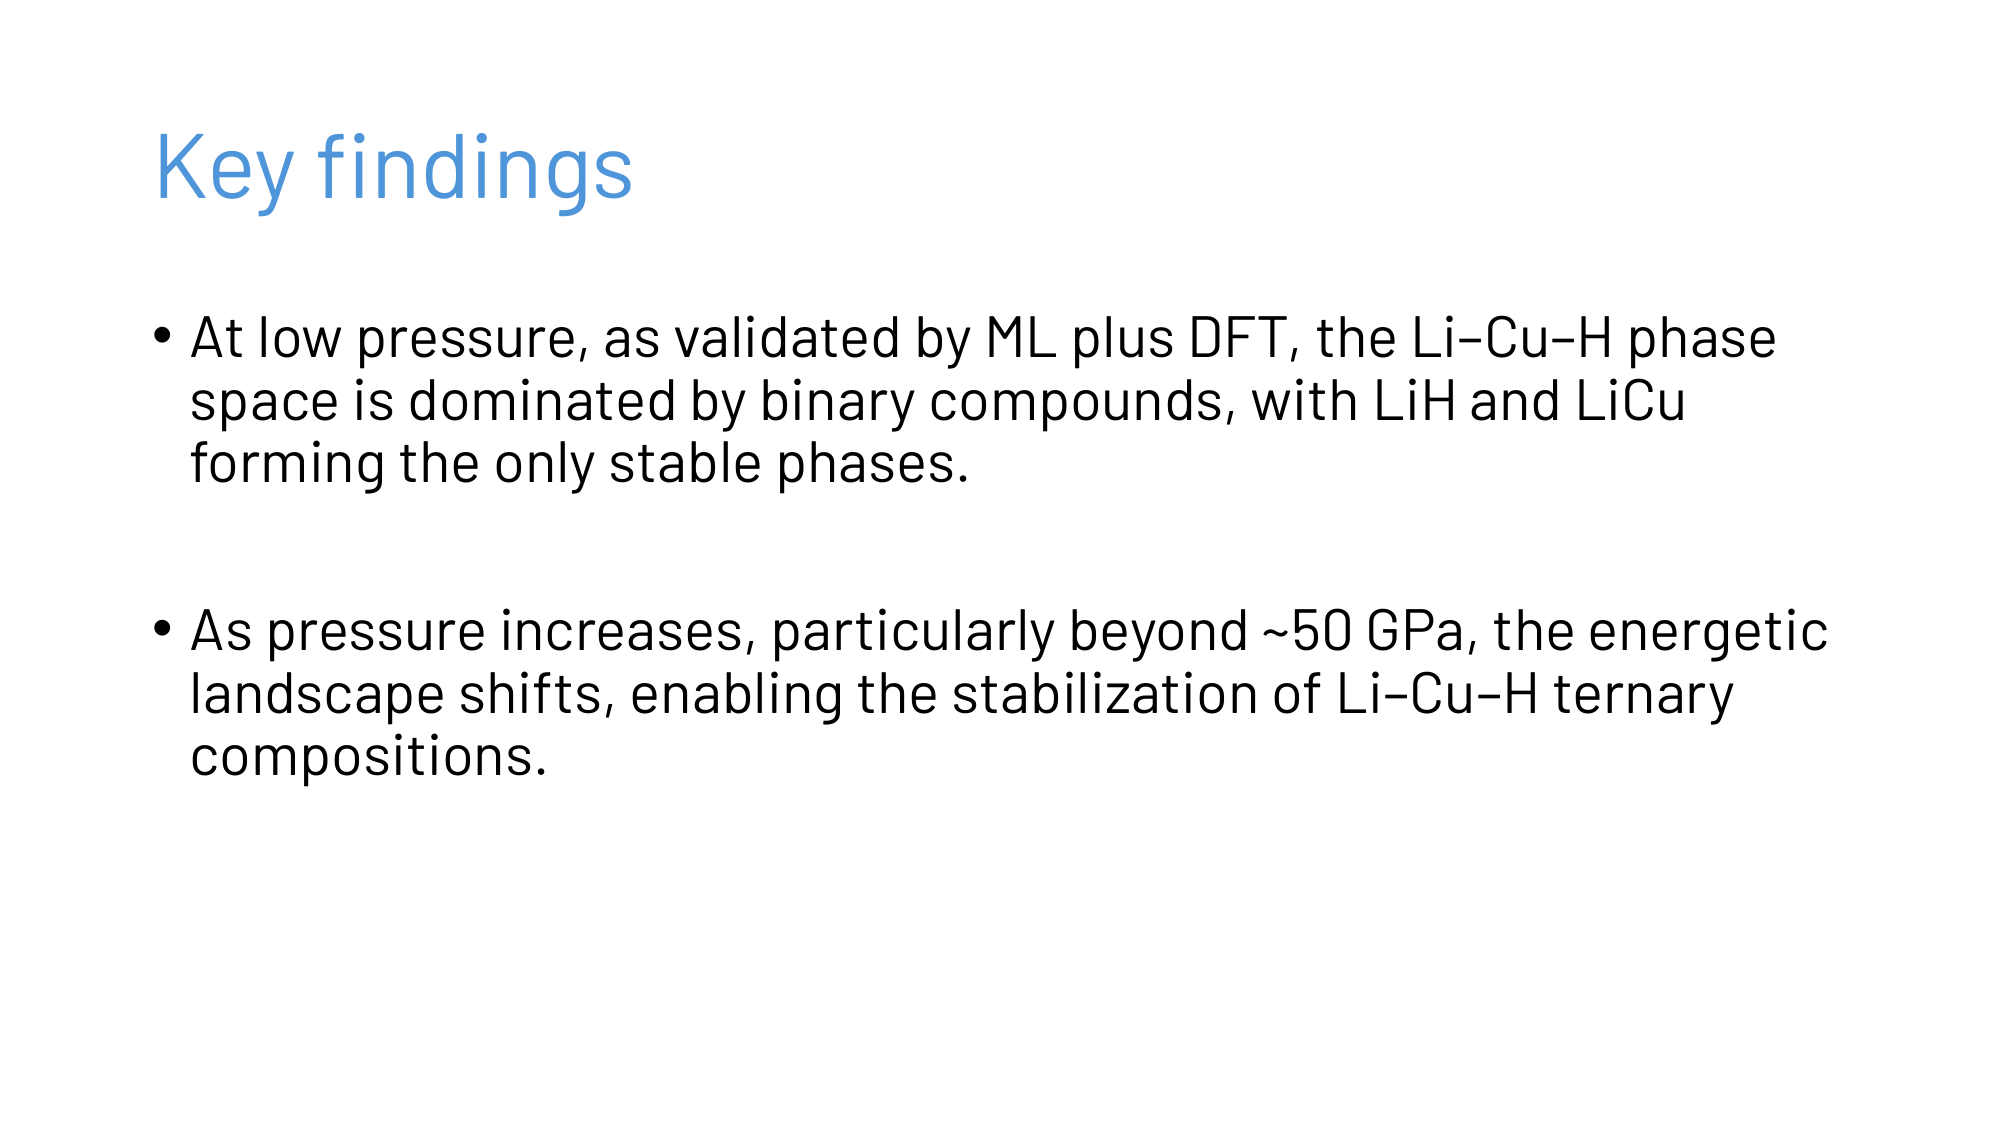

# Key findings
At low pressure, as validated by ML plus DFT, the Li–Cu–H phase space is dominated by binary compounds, with LiH and LiCu forming the only stable phases.

As pressure increases, particularly beyond ~50 GPa, the energetic landscape shifts, enabling the stabilization of Li–Cu–H ternary compositions.